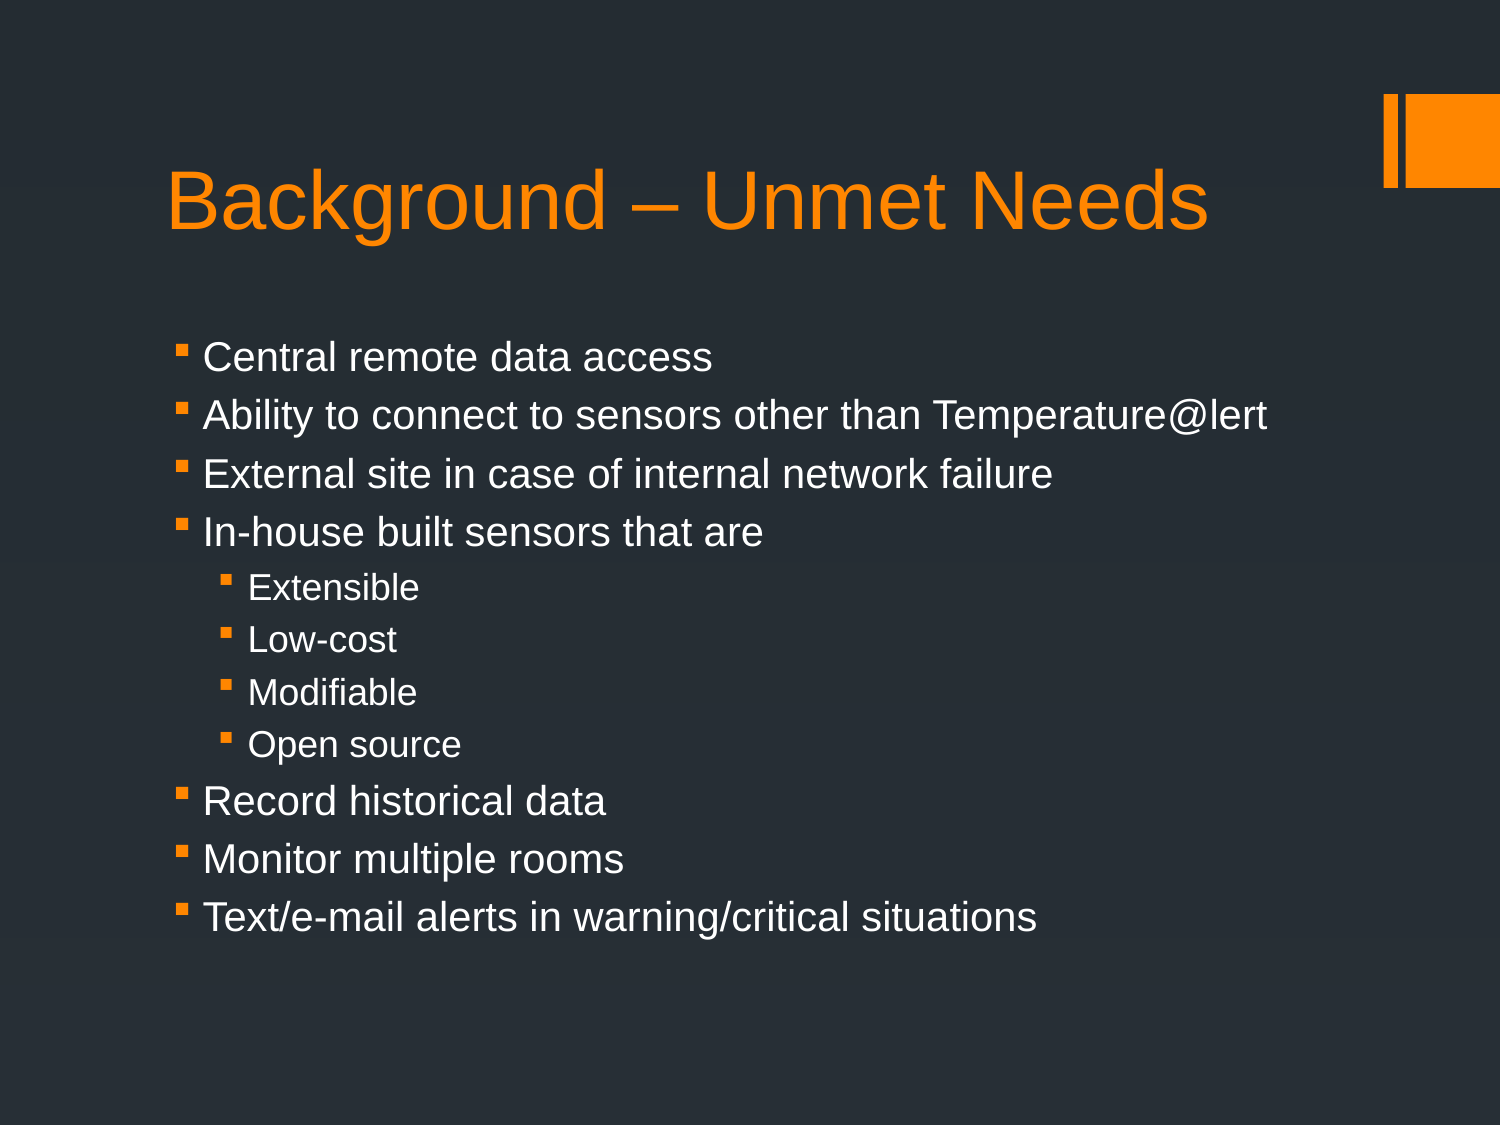

# Background – Unmet Needs
Central remote data access
Ability to connect to sensors other than Temperature@lert
External site in case of internal network failure
In-house built sensors that are
Extensible
Low-cost
Modifiable
Open source
Record historical data
Monitor multiple rooms
Text/e-mail alerts in warning/critical situations